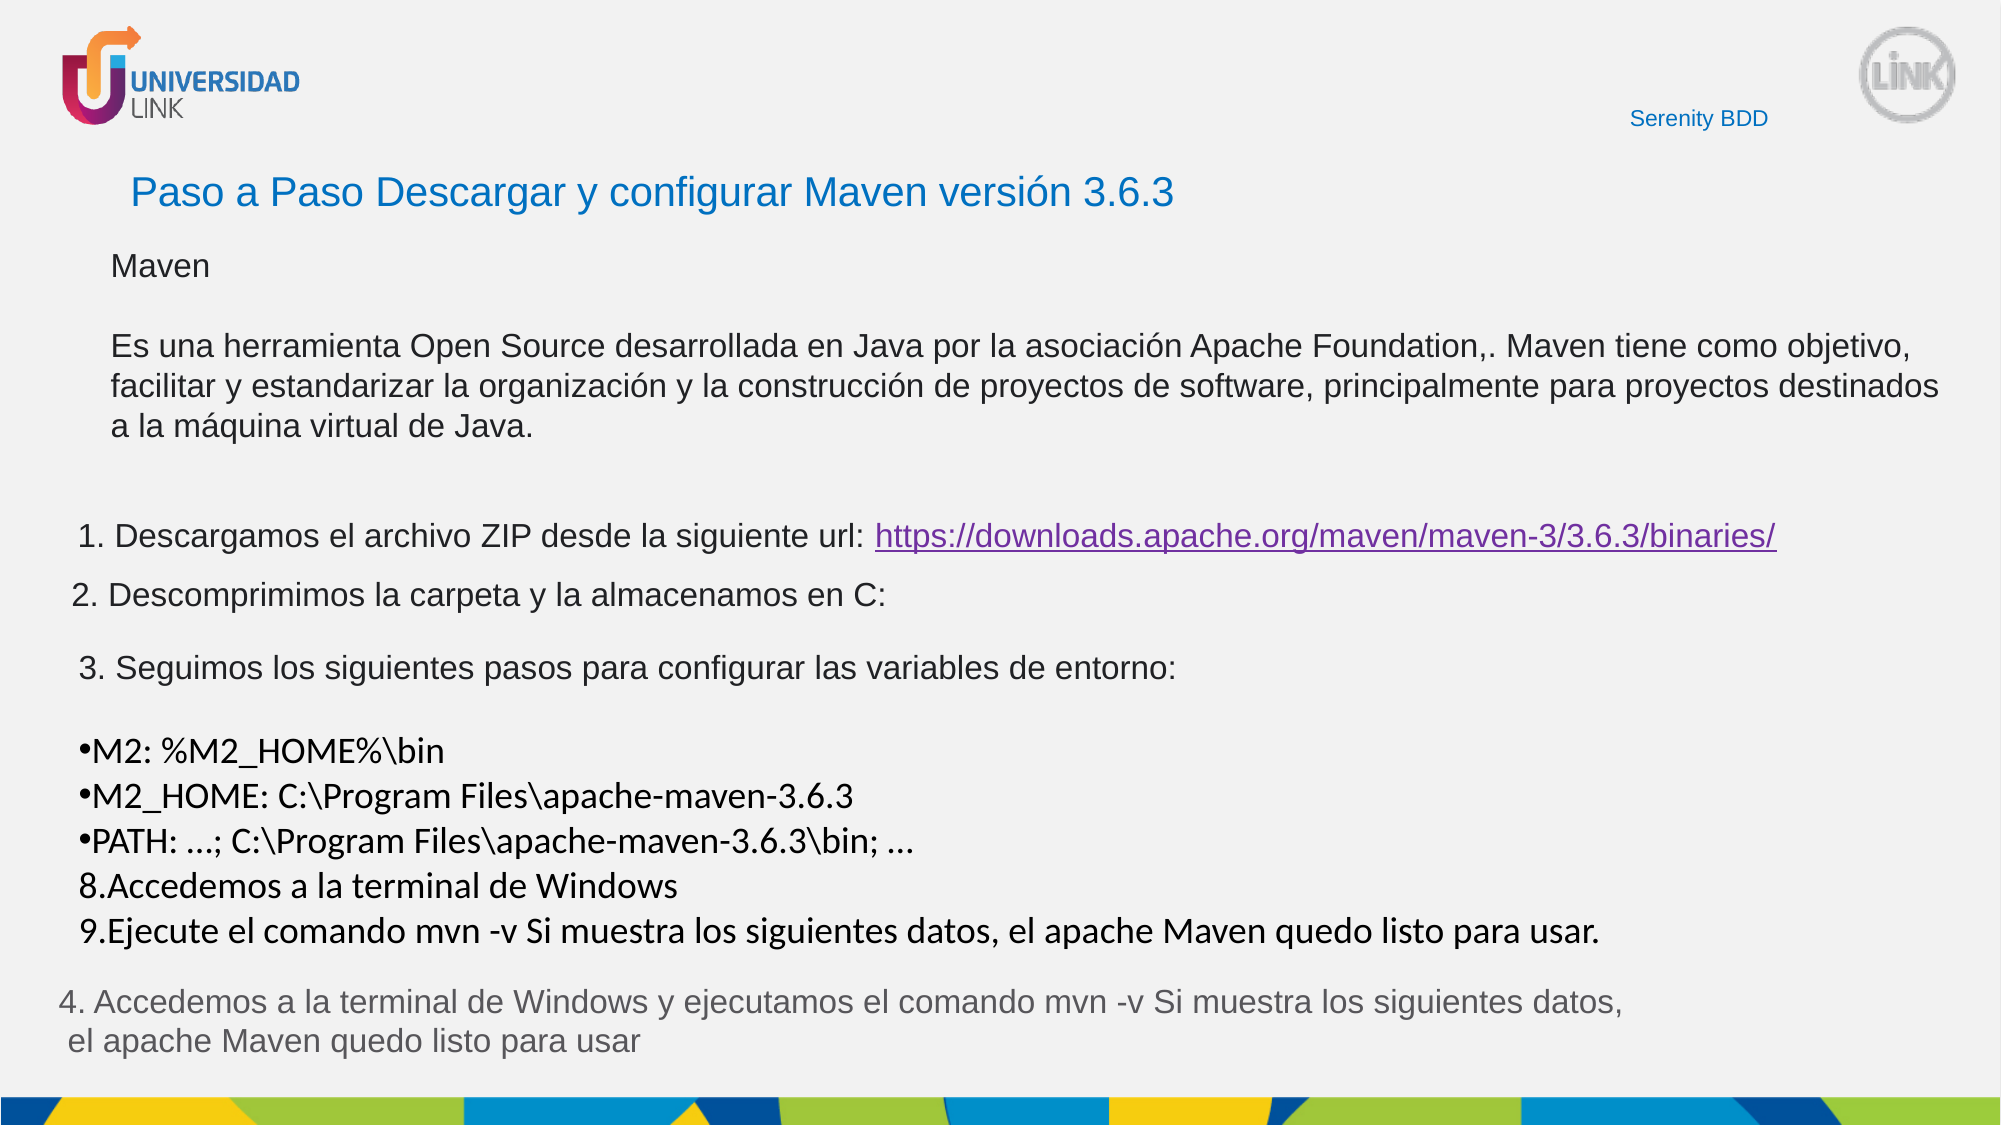

Serenity BDD
Paso a Paso Descargar y configurar Maven versión 3.6.3
Maven

Es una herramienta Open Source desarrollada en Java por la asociación Apache Foundation,. Maven tiene como objetivo,
facilitar y estandarizar la organización y la construcción de proyectos de software, principalmente para proyectos destinados
a la máquina virtual de Java.
1. Descargamos el archivo ZIP desde la siguiente url: https://downloads.apache.org/maven/maven-3/3.6.3/binaries/
2. Descomprimimos la carpeta y la almacenamos en C:
3. Seguimos los siguientes pasos para configurar las variables de entorno:

M2: %M2_HOME%\bin
M2_HOME: C:\Program Files\apache-maven-3.6.3
PATH: …; C:\Program Files\apache-maven-3.6.3\bin; …
Accedemos a la terminal de Windows
Ejecute el comando mvn -v Si muestra los siguientes datos, el apache Maven quedo listo para usar.

4. Accedemos a la terminal de Windows y ejecutamos el comando mvn -v Si muestra los siguientes datos,
 el apache Maven quedo listo para usar